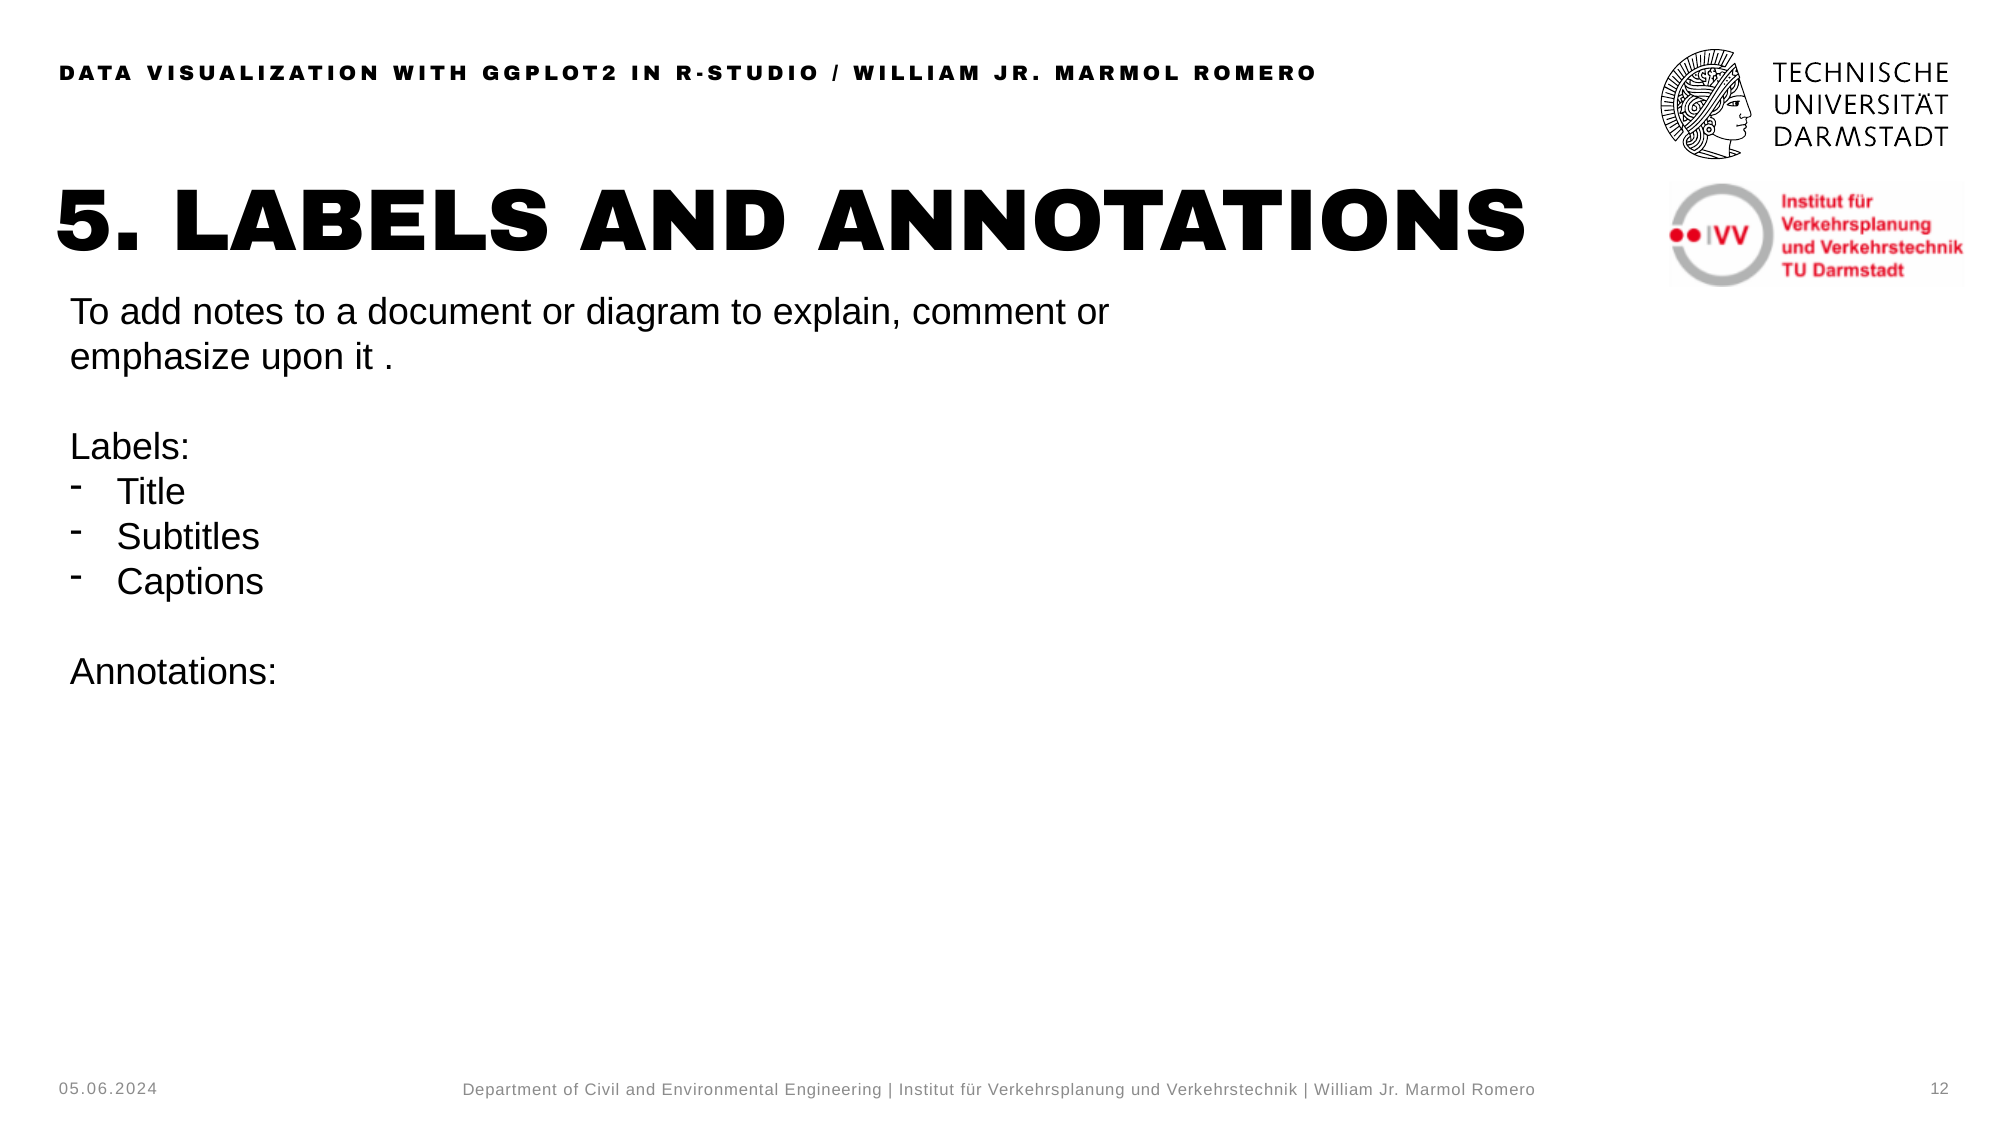

Data visualization with ggplot2 in R-Studio / William Jr. Marmol romero
# 5. Labels and ANNOTATIONs
To add notes to a document or diagram to explain, comment or emphasize upon it .

Labels:
Title
Subtitles
Captions

Annotations:
05.06.2024
12